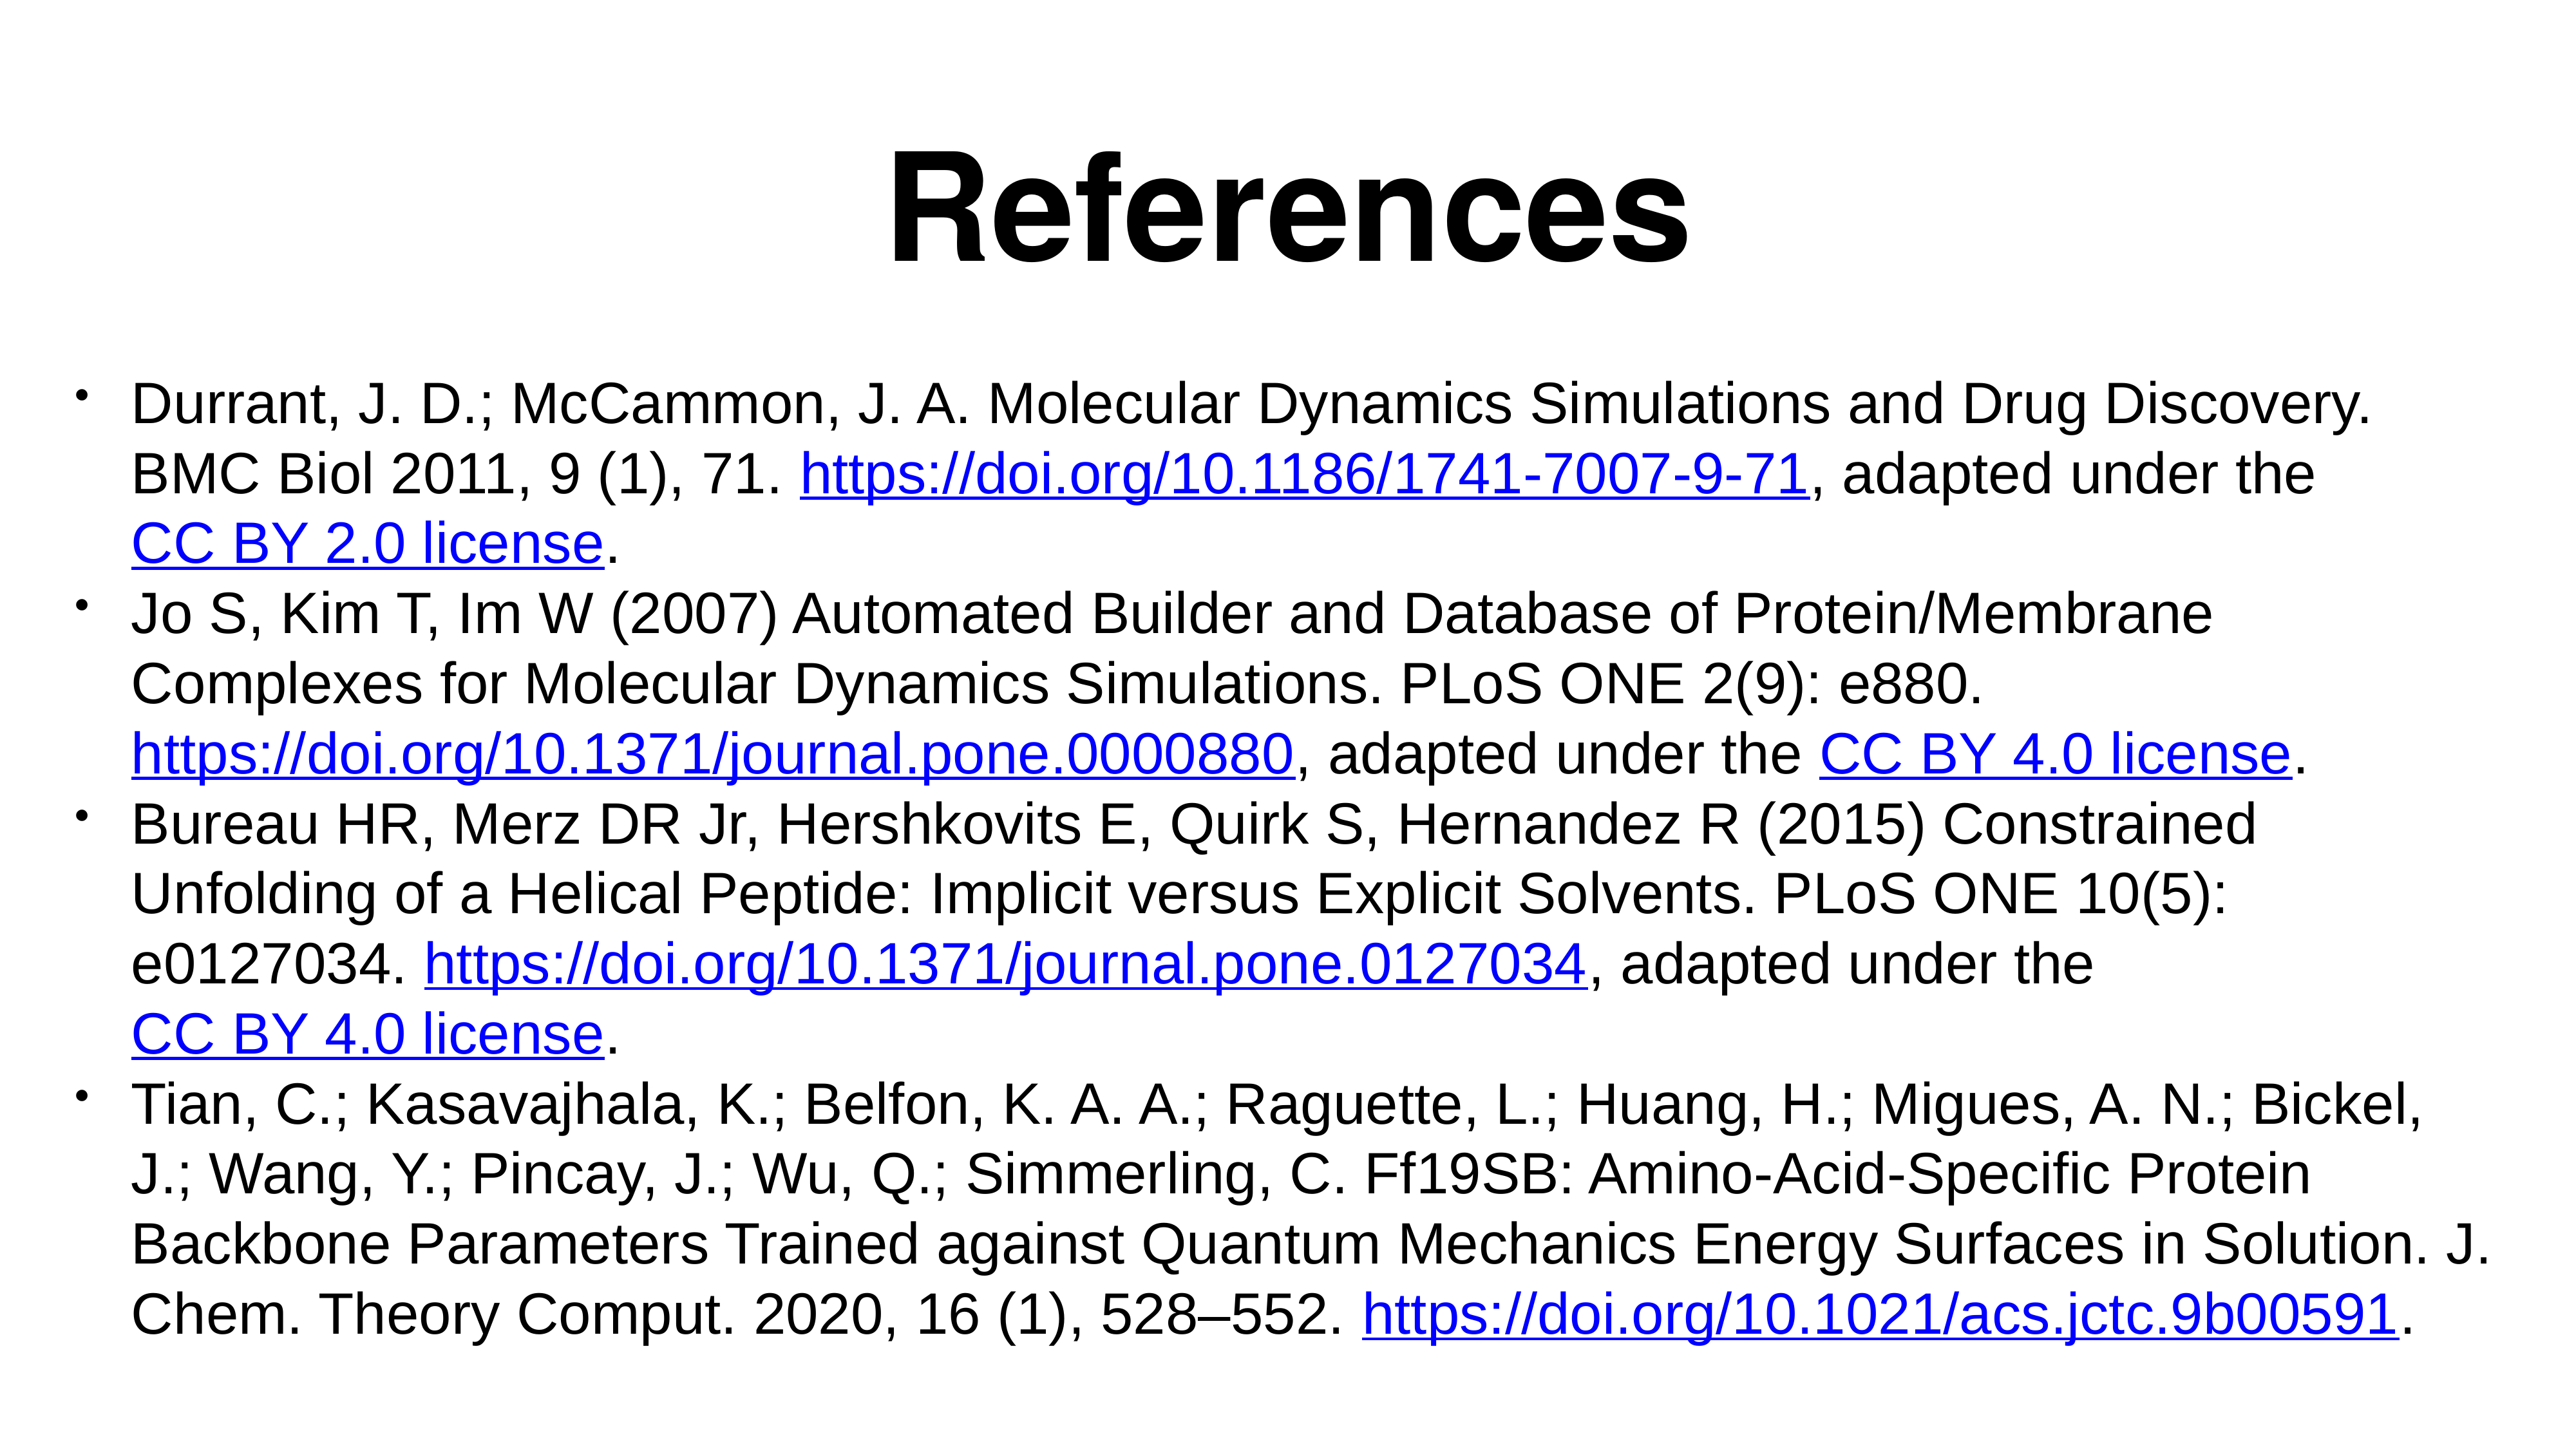

# References
Durrant, J. D.; McCammon, J. A. Molecular Dynamics Simulations and Drug Discovery. BMC Biol 2011, 9 (1), 71. https://doi.org/10.1186/1741-7007-9-71, adapted under the CC BY 2.0 license.
Jo S, Kim T, Im W (2007) Automated Builder and Database of Protein/Membrane Complexes for Molecular Dynamics Simulations. PLoS ONE 2(9): e880. https://doi.org/10.1371/journal.pone.0000880, adapted under the CC BY 4.0 license.
Bureau HR, Merz DR Jr, Hershkovits E, Quirk S, Hernandez R (2015) Constrained Unfolding of a Helical Peptide: Implicit versus Explicit Solvents. PLoS ONE 10(5): e0127034. https://doi.org/10.1371/journal.pone.0127034, adapted under the CC BY 4.0 license.
Tian, C.; Kasavajhala, K.; Belfon, K. A. A.; Raguette, L.; Huang, H.; Migues, A. N.; Bickel, J.; Wang, Y.; Pincay, J.; Wu, Q.; Simmerling, C. Ff19SB: Amino-Acid-Specific Protein Backbone Parameters Trained against Quantum Mechanics Energy Surfaces in Solution. J. Chem. Theory Comput. 2020, 16 (1), 528–552. https://doi.org/10.1021/acs.jctc.9b00591.
14